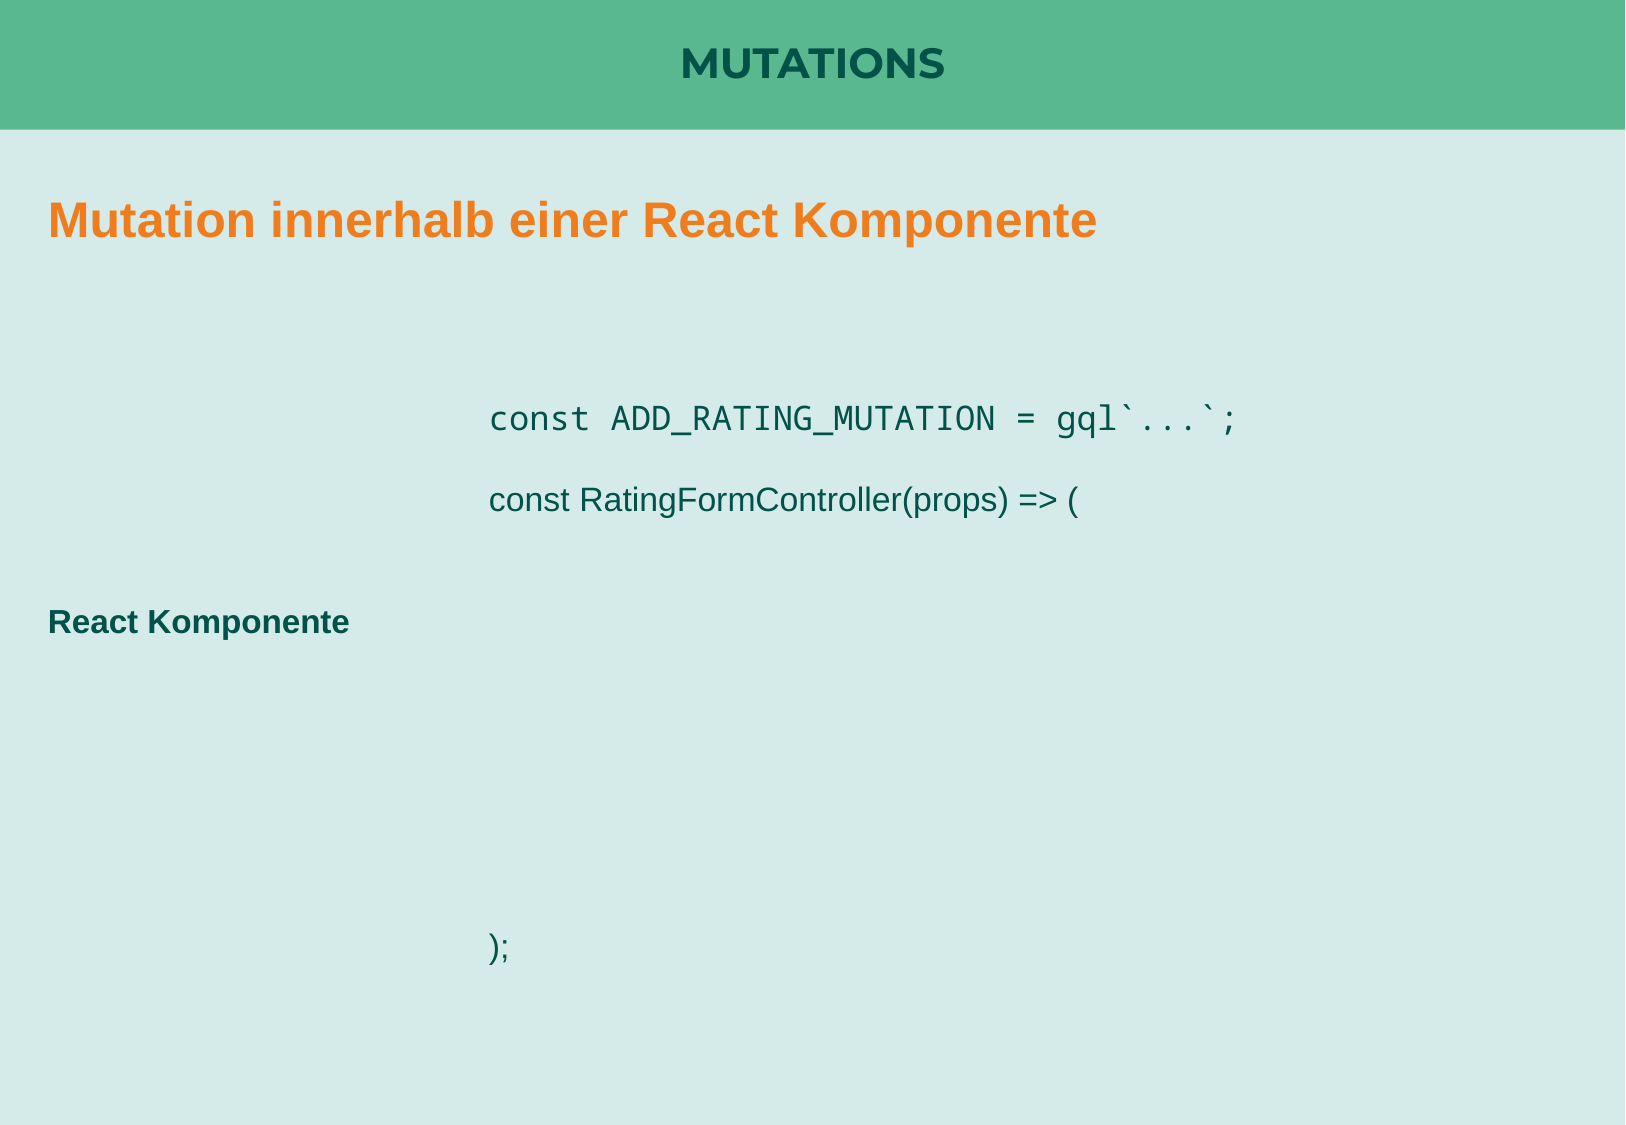

# Mutations
Mutation innerhalb einer React Komponente

const ADD_RATING_MUTATION = gql`...`;

const RatingFormController(props) => (

);
React Komponente